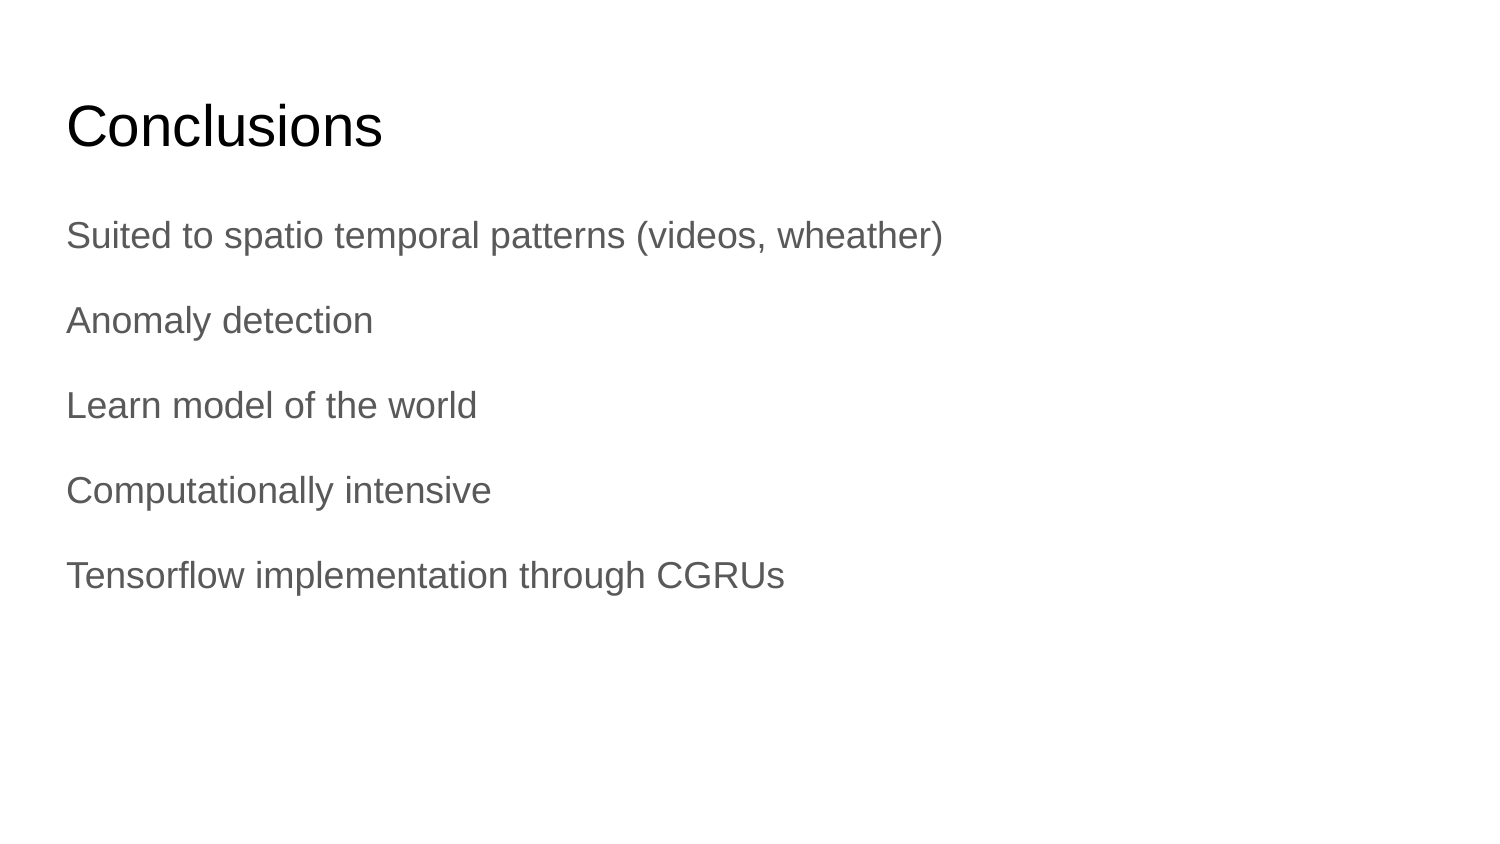

# Conclusions
Suited to spatio temporal patterns (videos, wheather)
Anomaly detection
Learn model of the world
Computationally intensive
Tensorflow implementation through CGRUs